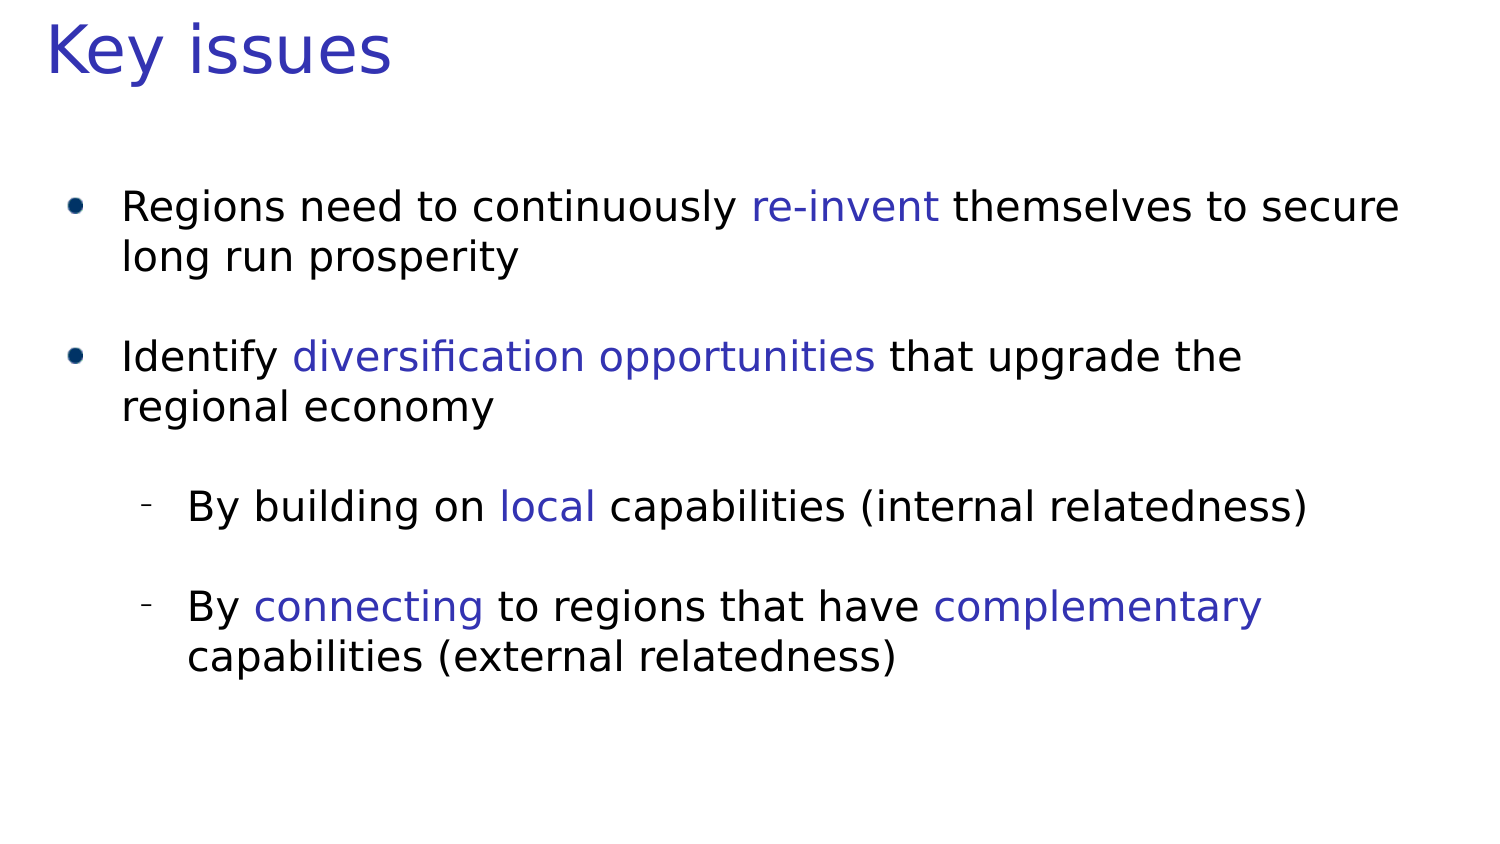

# Key issues
Regions need to continuously re-invent themselves to secure long run prosperity
Identify diversification opportunities that upgrade the regional economy
By building on local capabilities (internal relatedness)
By connecting to regions that have complementary capabilities (external relatedness)